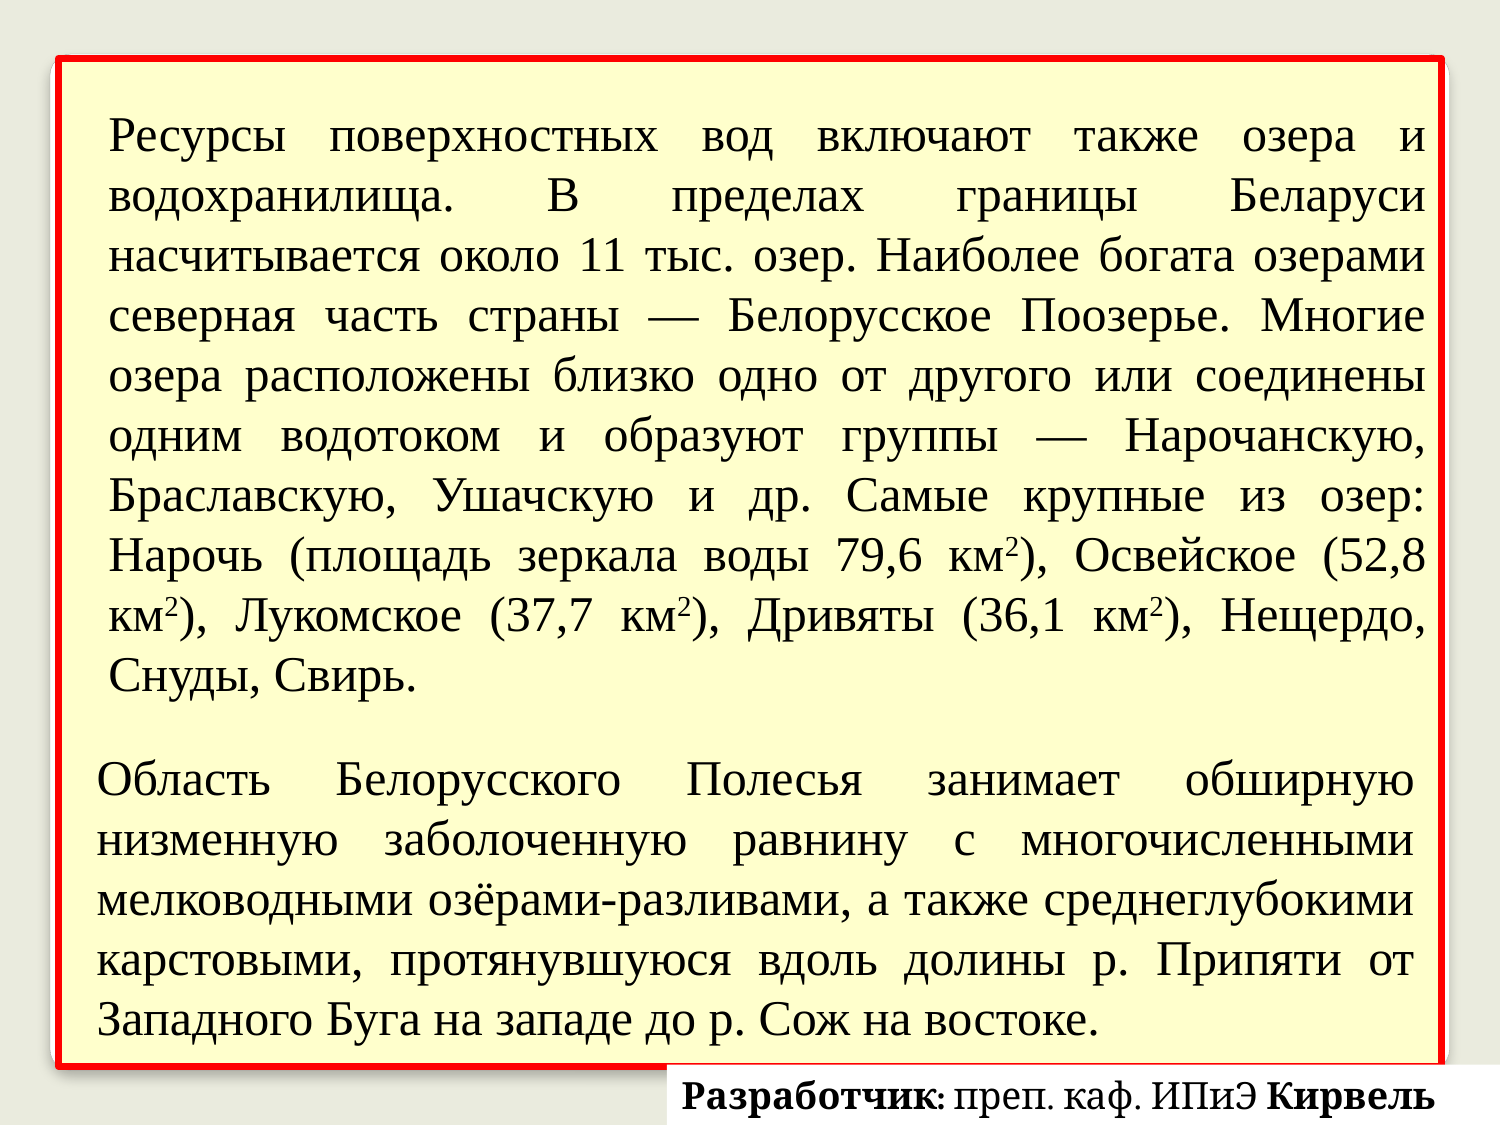

Ресурсы поверхностных вод включают также озера и водохранилища. В пределах границы Беларуси насчитывается около 11 тыс. озер. Наиболее богата озерами северная часть страны — Белорусское Поозерье. Многие озера расположены близко одно от другого или соединены одним водотоком и образуют группы — Нарочанскую, Браславскую, Ушачскую и др. Самые крупные из озер: Нарочь (площадь зеркала воды 79,6 км2), Освейское (52,8 км2), Лукомское (37,7 км2), Дривяты (36,1 км2), Нещердо, Снуды, Свирь.
Область Белорусского Полесья занимает обширную низменную заболоченную равнину с многочисленными мелководными озёрами-разливами, а также среднеглубокими карстовыми, протянувшуюся вдоль долины р. Припяти от Западного Буга на западе до р. Сож на востоке.
Разработчик: преп. каф. ИПиЭ Кирвель П.И.